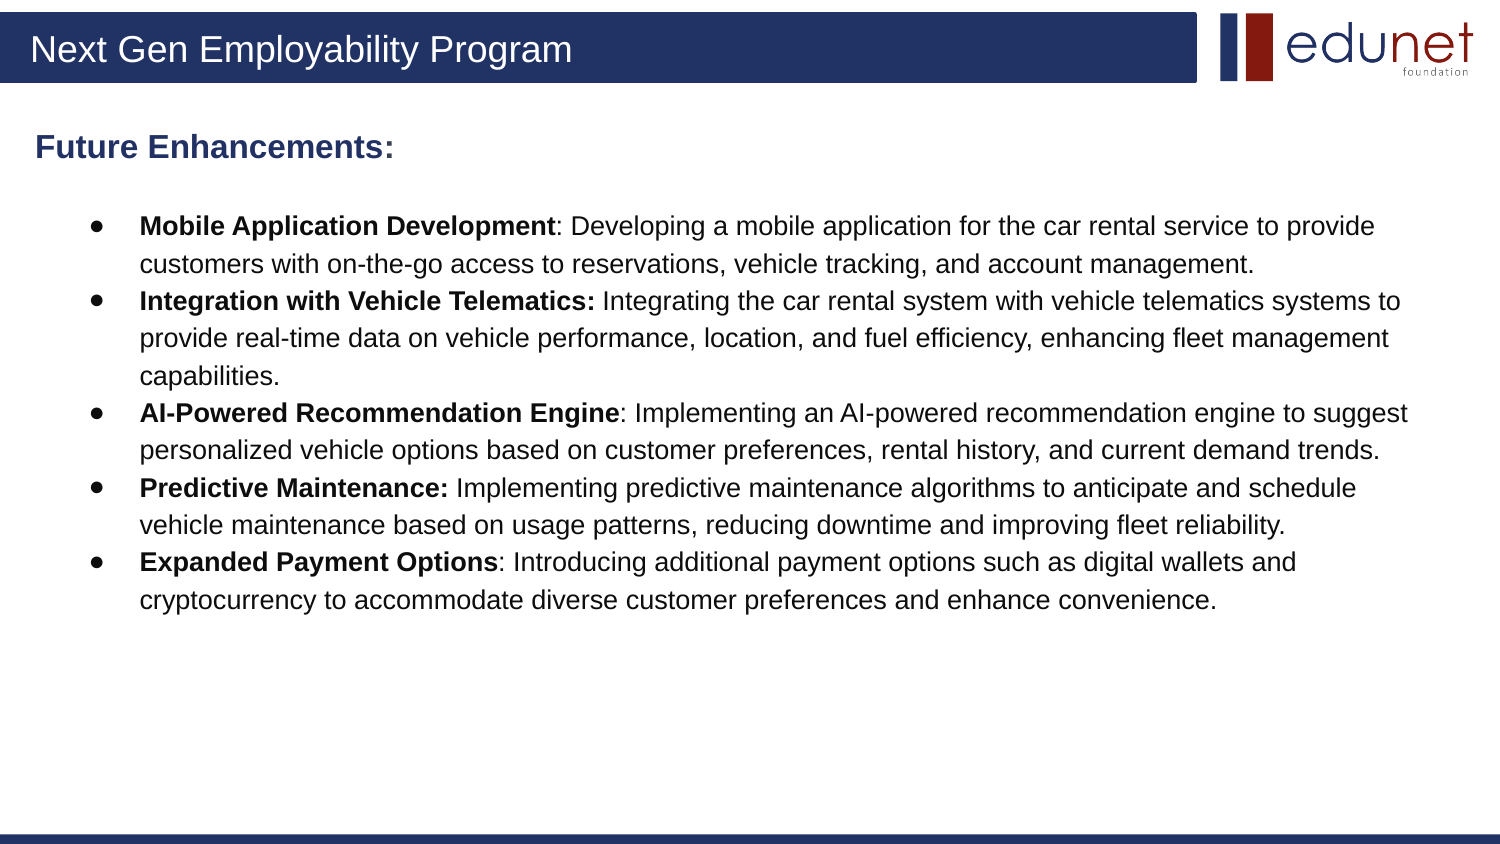

# Future Enhancements:
Mobile Application Development: Developing a mobile application for the car rental service to provide customers with on-the-go access to reservations, vehicle tracking, and account management.
Integration with Vehicle Telematics: Integrating the car rental system with vehicle telematics systems to provide real-time data on vehicle performance, location, and fuel efficiency, enhancing fleet management capabilities.
AI-Powered Recommendation Engine: Implementing an AI-powered recommendation engine to suggest personalized vehicle options based on customer preferences, rental history, and current demand trends.
Predictive Maintenance: Implementing predictive maintenance algorithms to anticipate and schedule vehicle maintenance based on usage patterns, reducing downtime and improving fleet reliability.
Expanded Payment Options: Introducing additional payment options such as digital wallets and cryptocurrency to accommodate diverse customer preferences and enhance convenience.